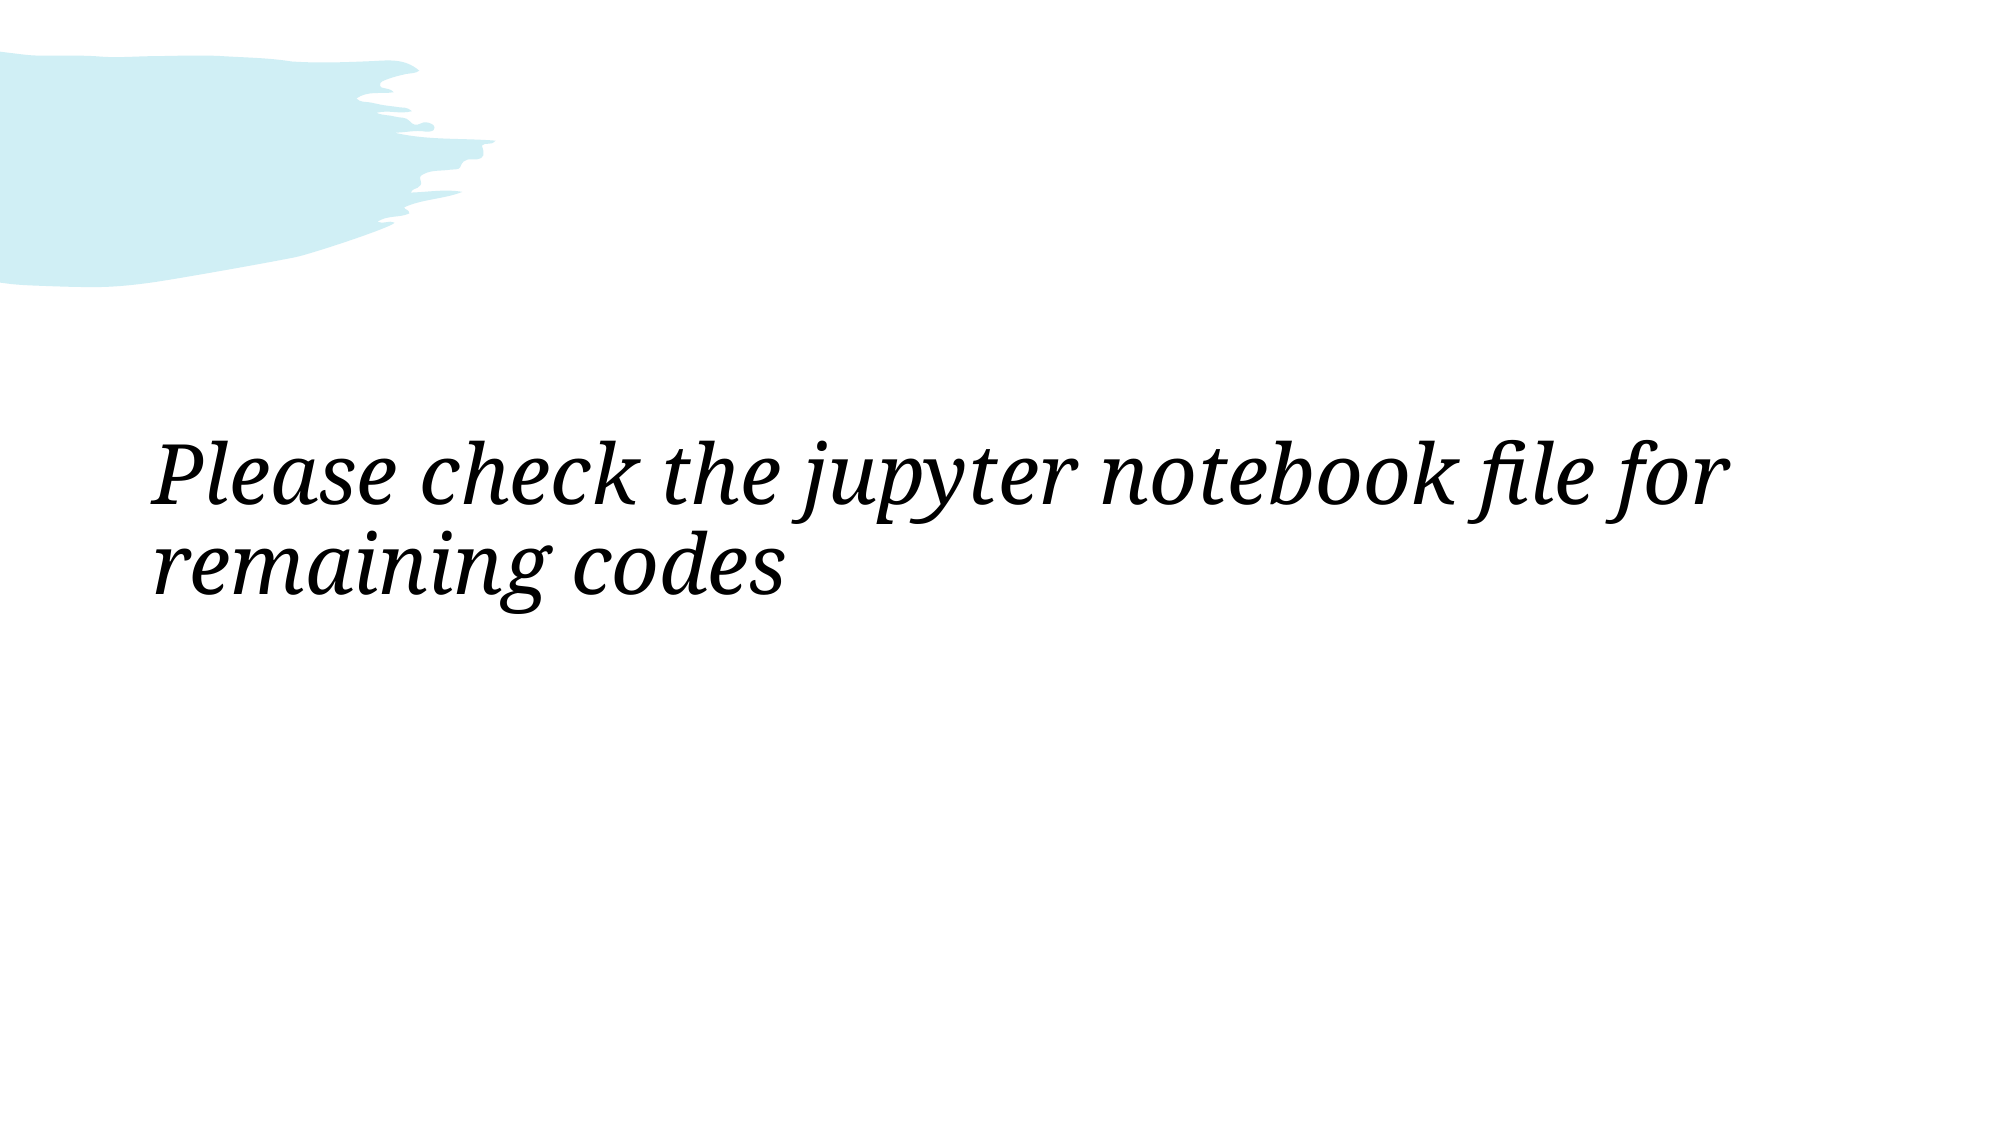

# Please check the jupyter notebook file for remaining codes